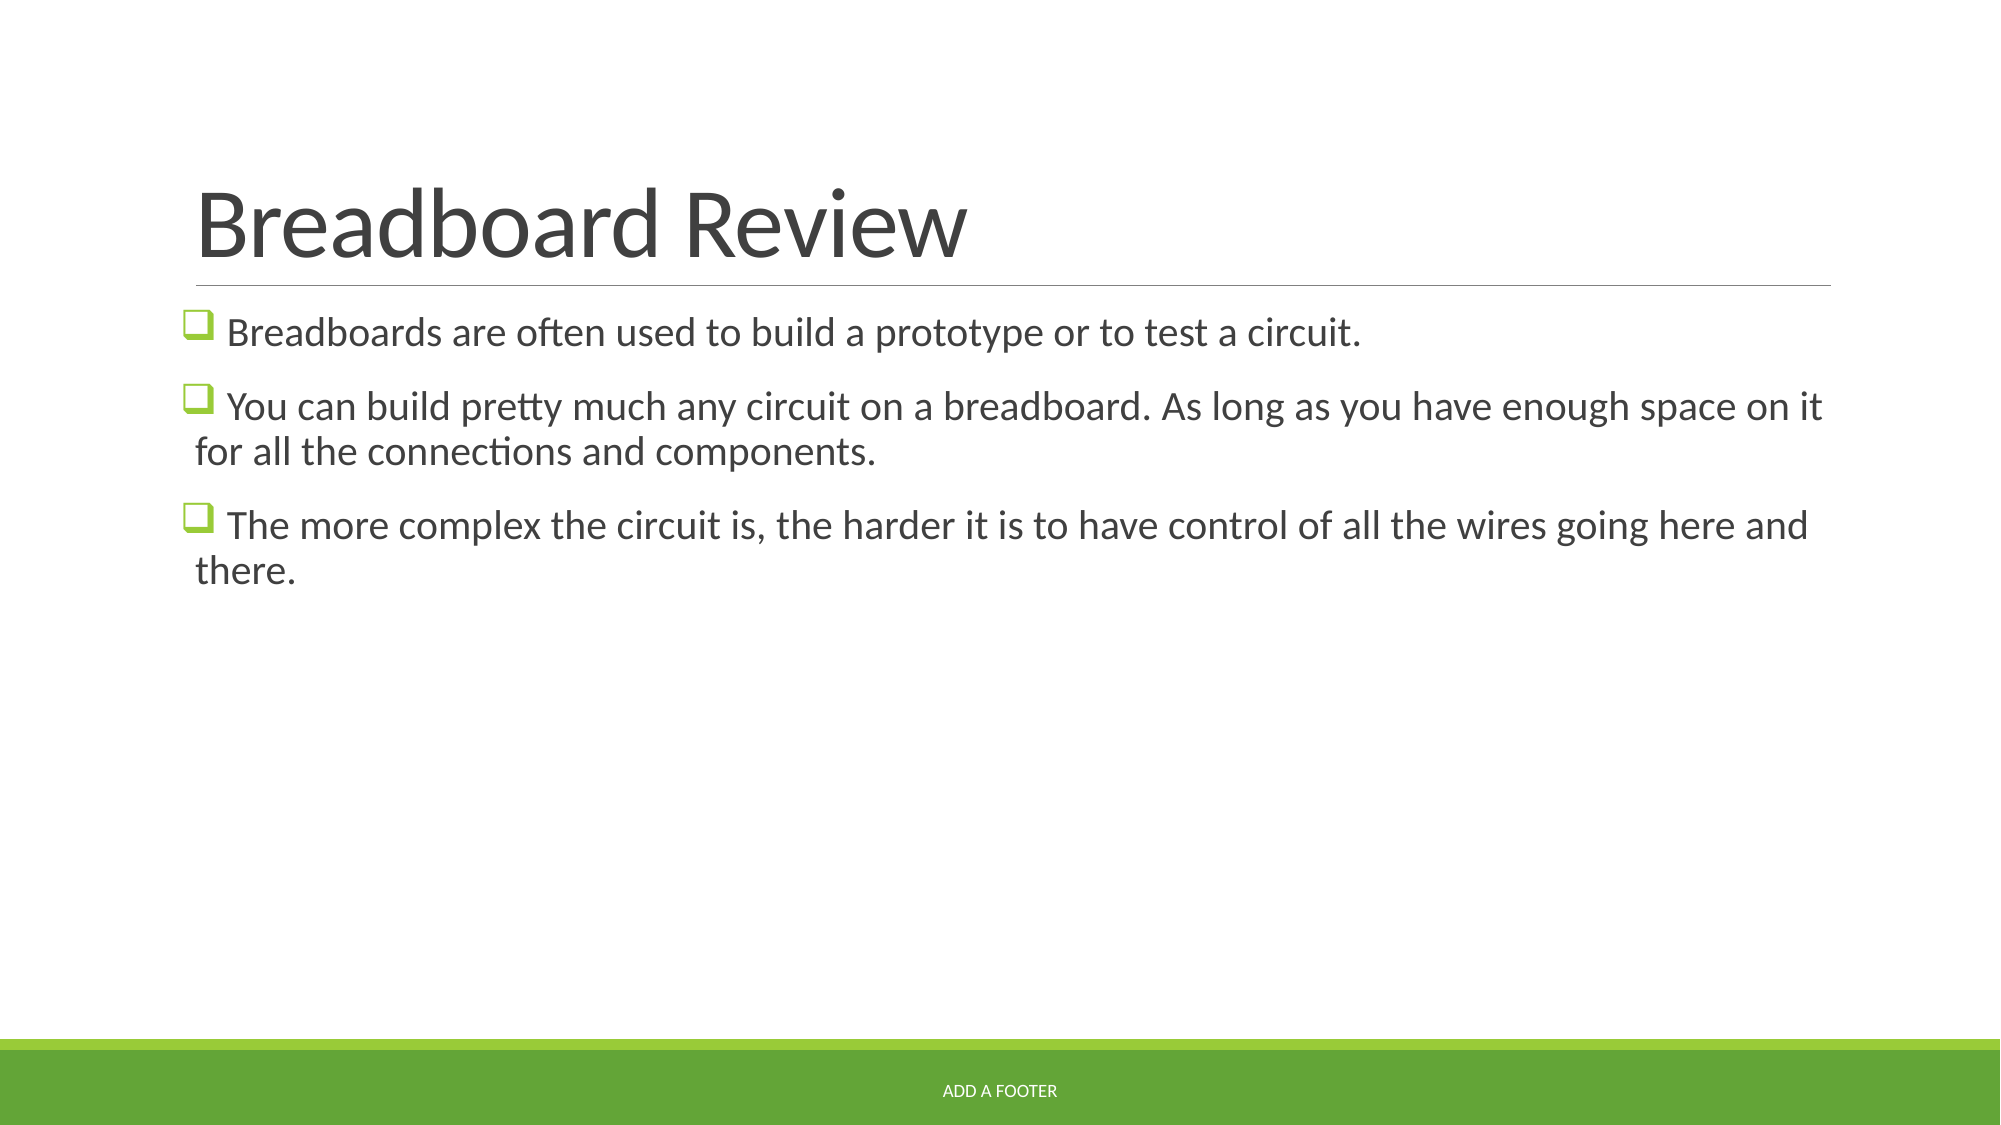

# Breadboard Review
 Breadboards are often used to build a prototype or to test a circuit.
 You can build pretty much any circuit on a breadboard. As long as you have enough space on it for all the connections and components.
 The more complex the circuit is, the harder it is to have control of all the wires going here and there.
Add a footer